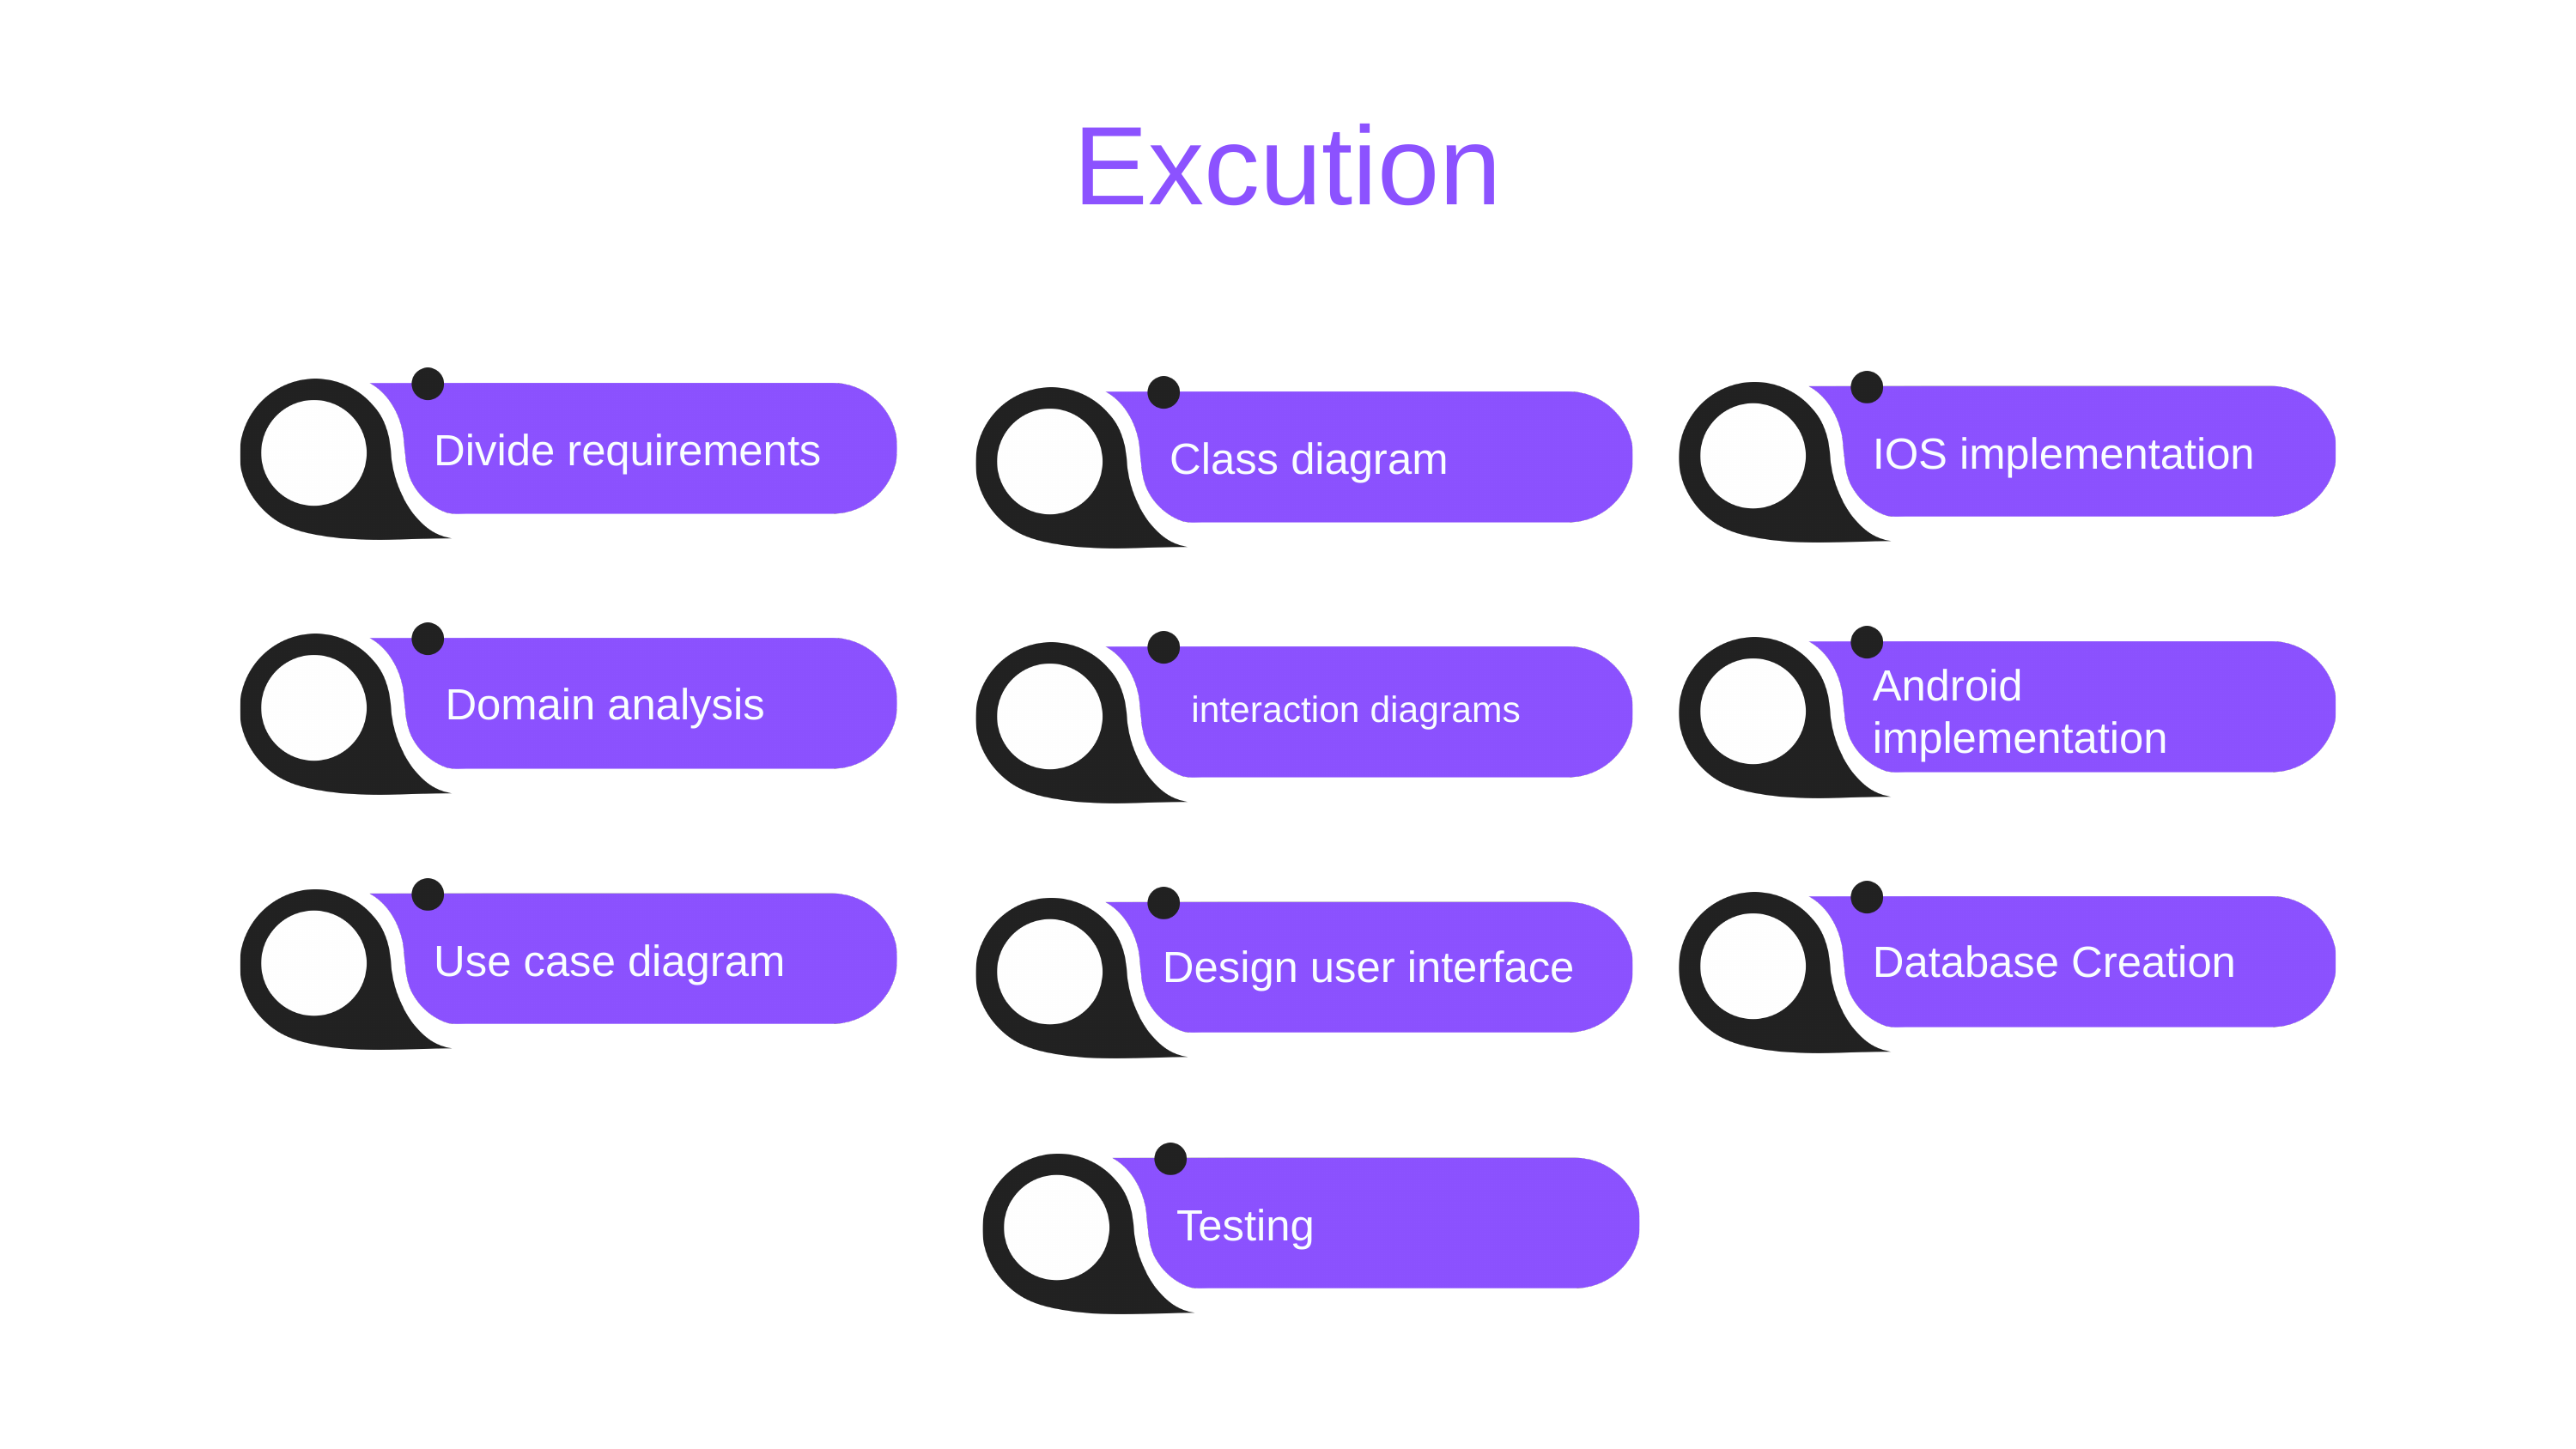

Excution

Divide requirements
IOS implementation
Class diagram

Android implementation
Domain analysis
 interaction diagrams

Use case diagram
Database Creation
Design user interface

Testing